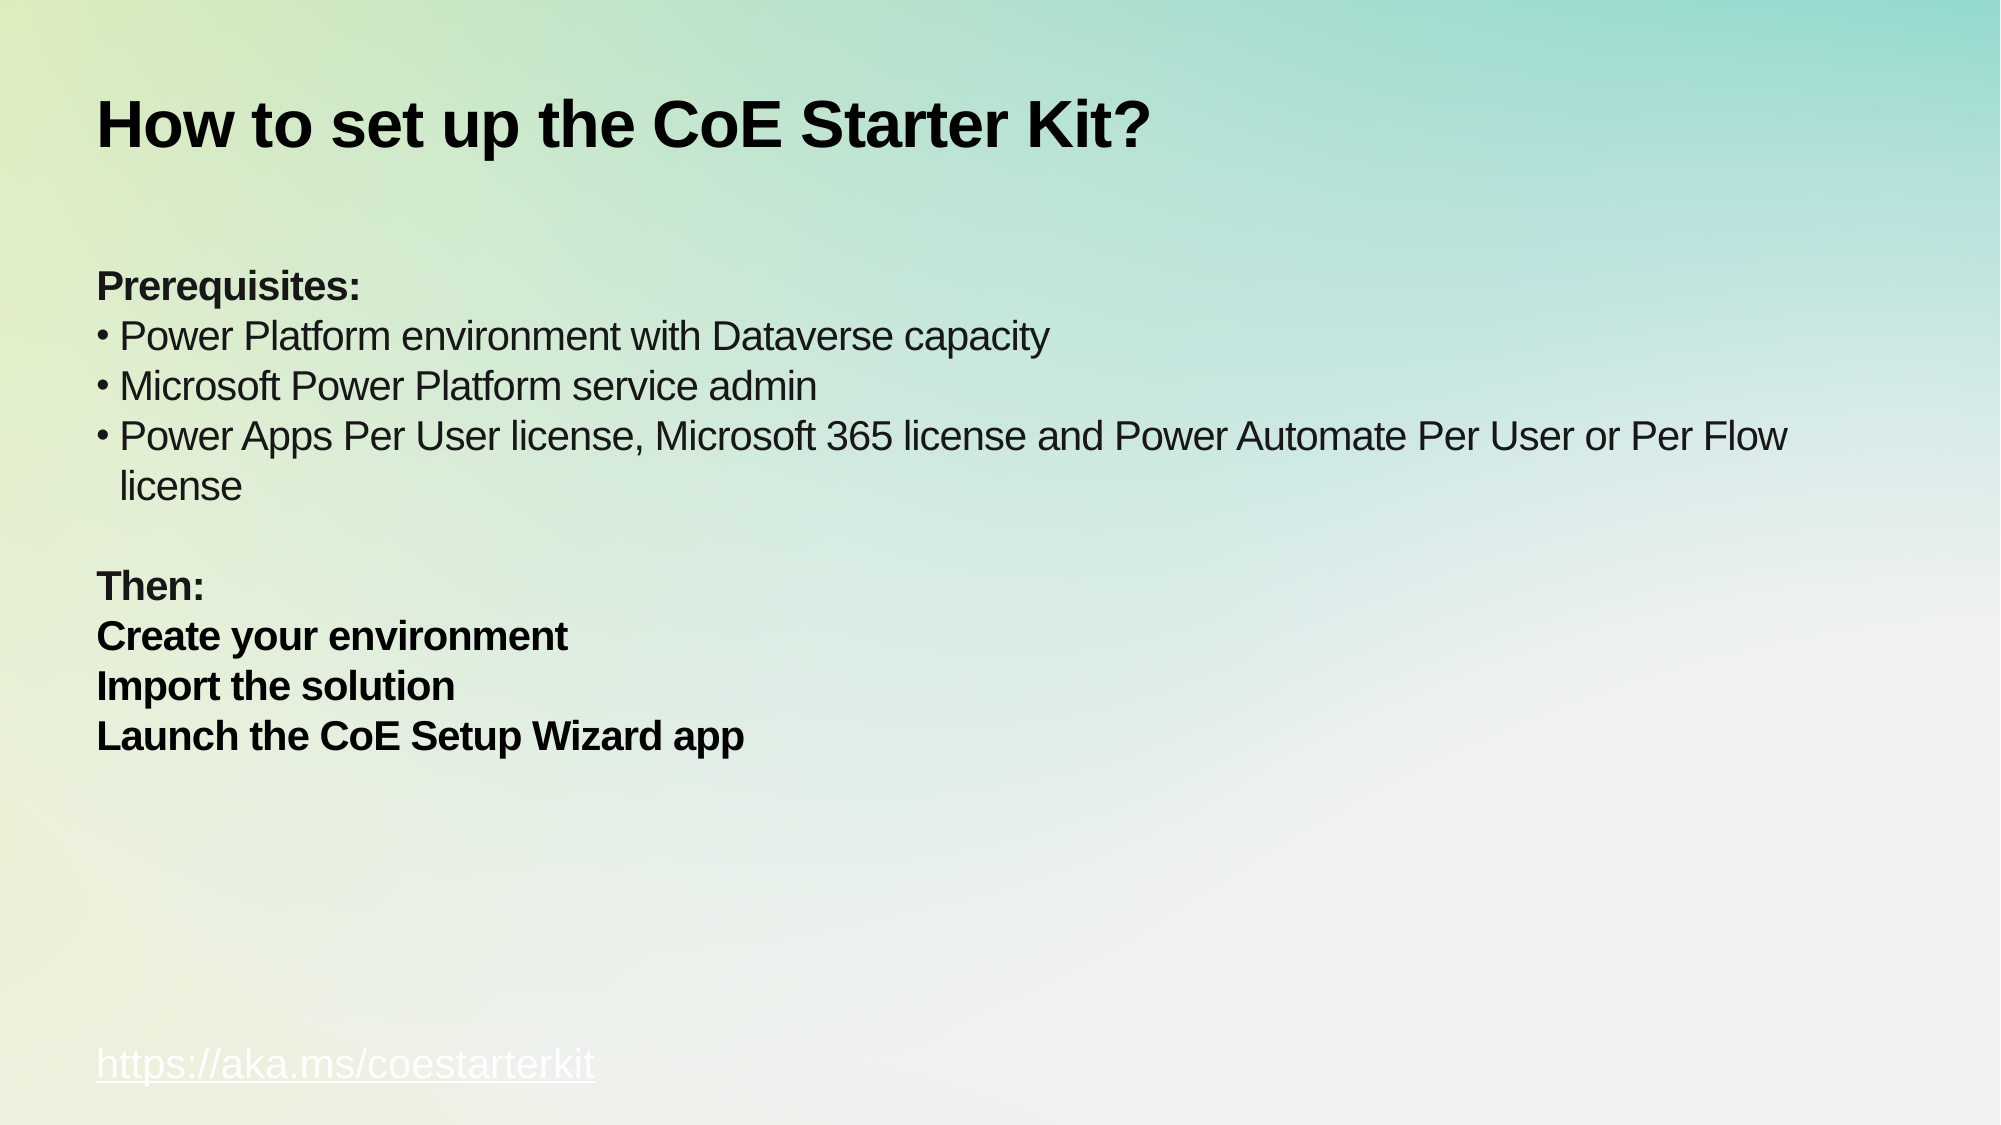

# How to set up the CoE Starter Kit?
Prerequisites:
Power Platform environment with Dataverse capacity
Microsoft Power Platform service admin
Power Apps Per User license, Microsoft 365 license and Power Automate Per User or Per Flow license

Then:
Create your environment
Import the solution
Launch the CoE Setup Wizard app
https://aka.ms/coestarterkit